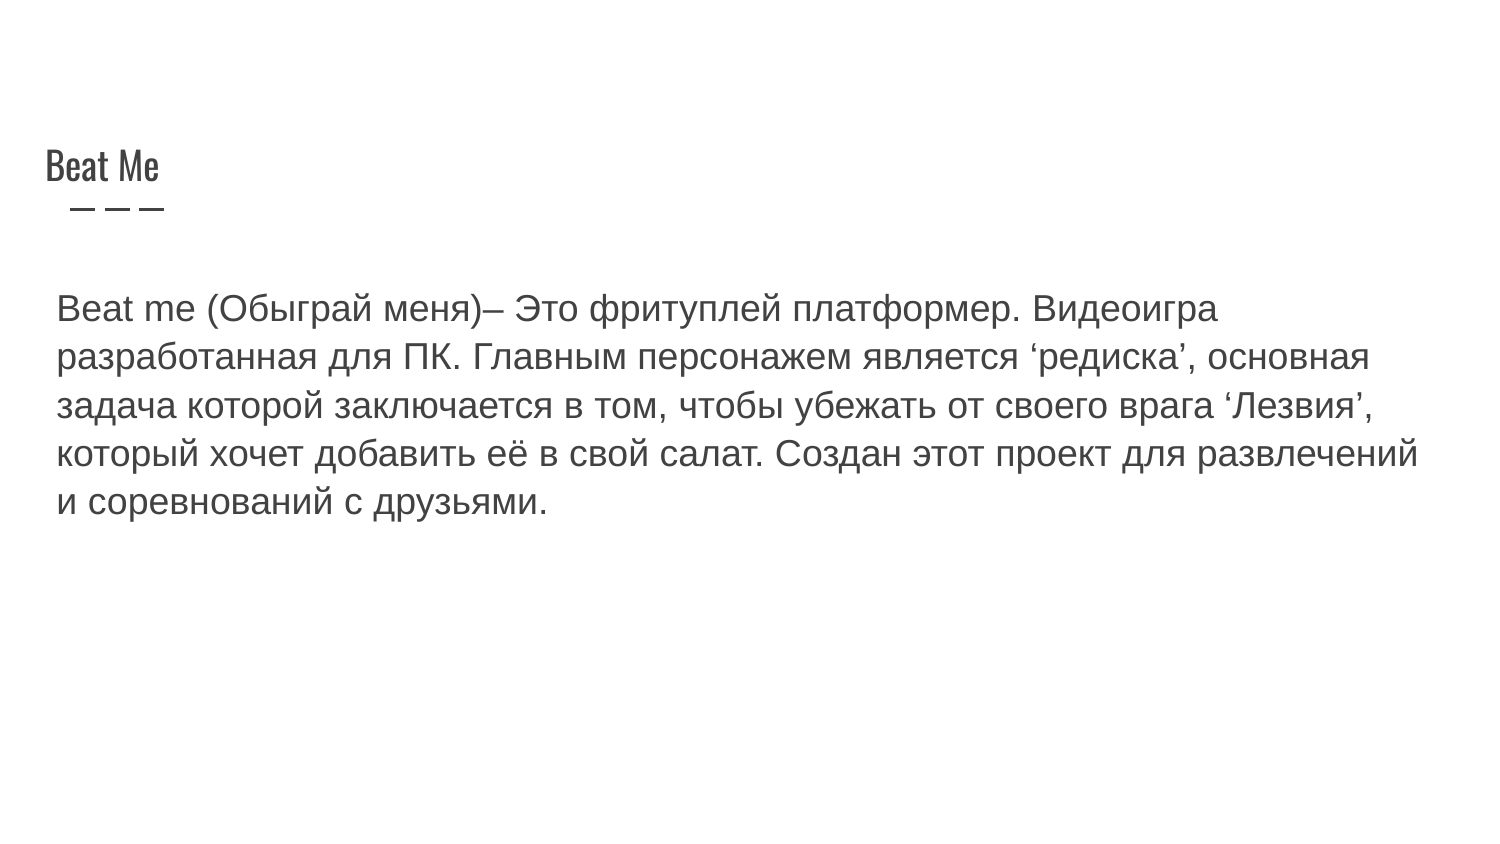

# Beat Me
Beat me (Обыграй меня)– Это фритуплей платформер. Видеоигра разработанная для ПК. Главным персонажем является ‘редиска’, основная задача которой заключается в том, чтобы убежать от своего врага ‘Лезвия’, который хочет добавить её в свой салат. Создан этот проект для развлечений и соревнований с друзьями.